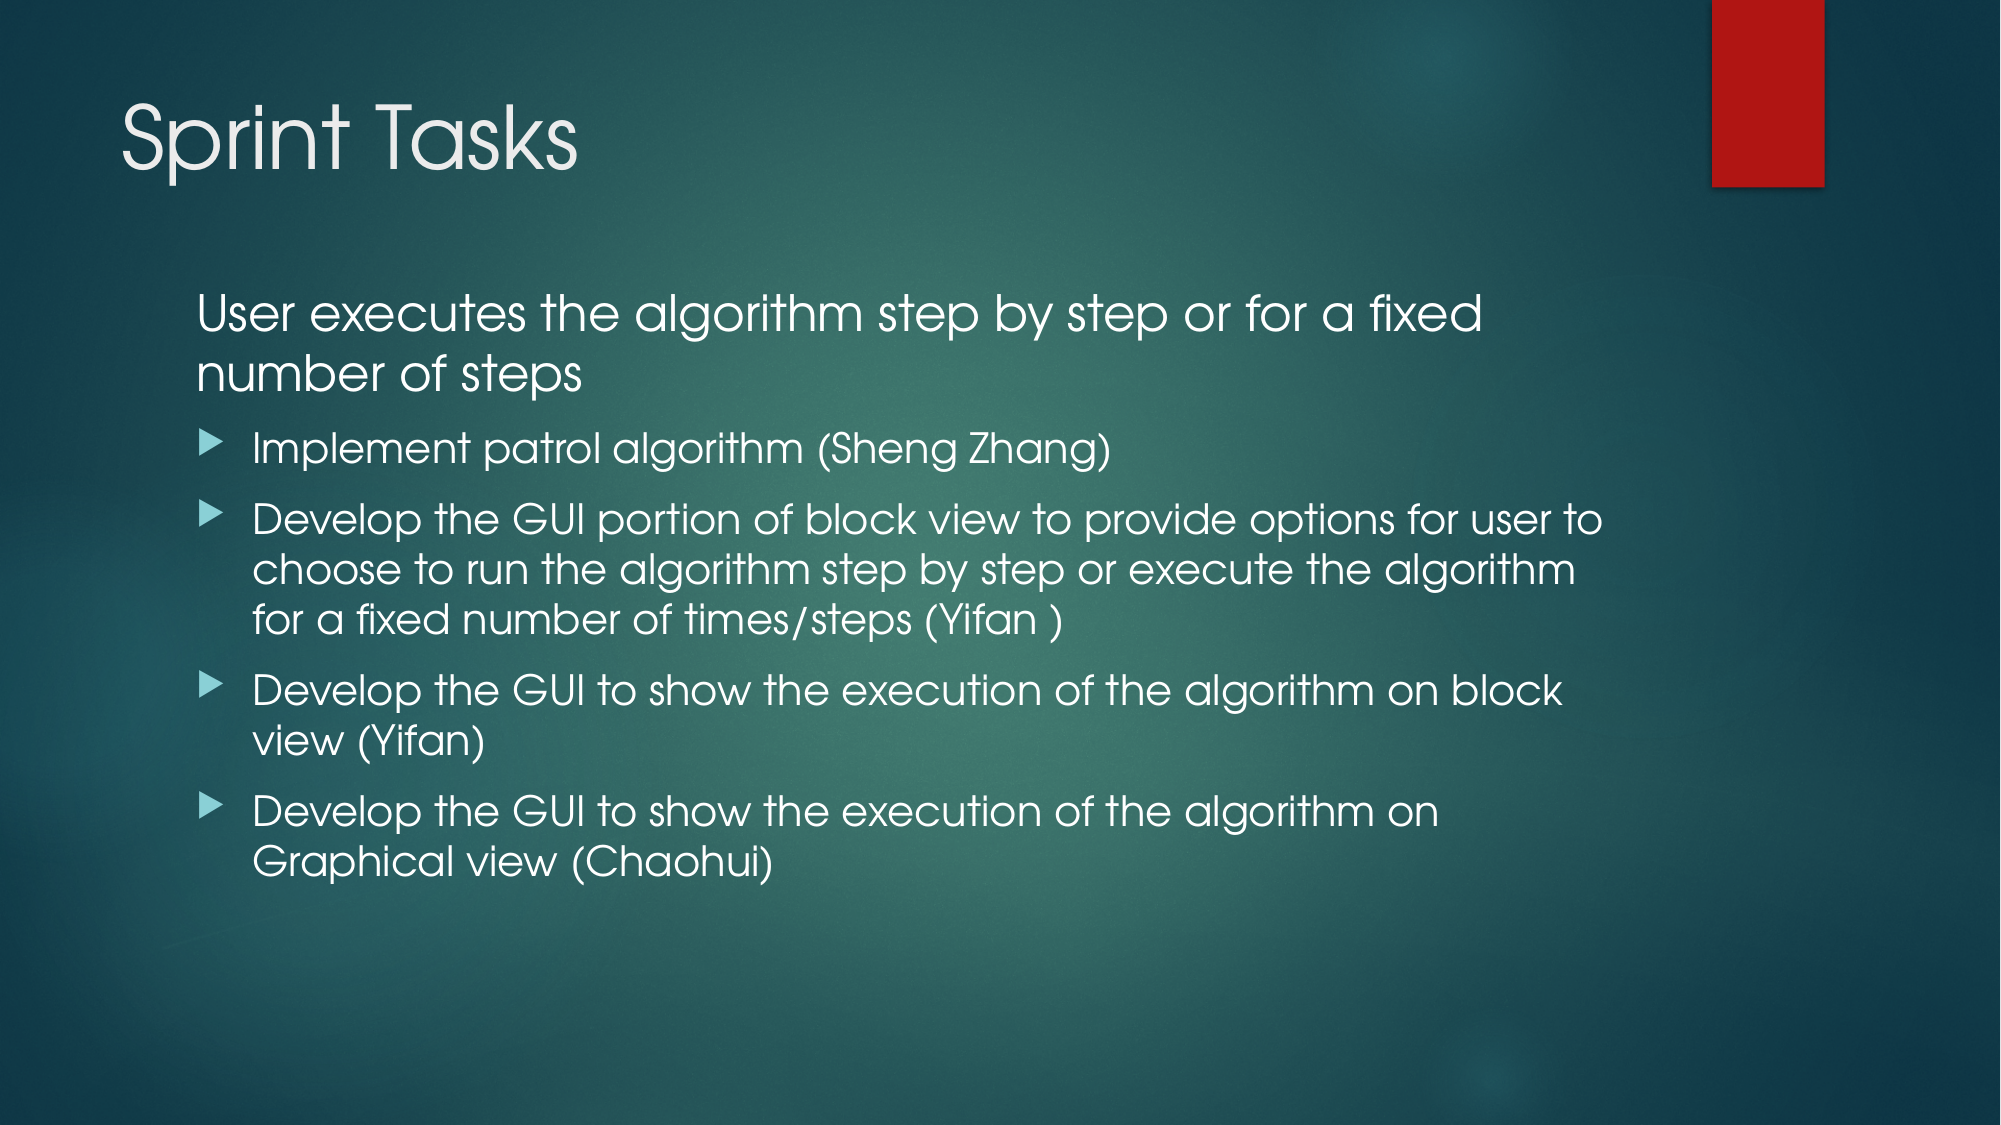

# Sprint Tasks
User executes the algorithm step by step or for a fixed number of steps
Implement patrol algorithm (Sheng Zhang)
Develop the GUI portion of block view to provide options for user to choose to run the algorithm step by step or execute the algorithm for a fixed number of times/steps (Yifan )
Develop the GUI to show the execution of the algorithm on block view (Yifan)
Develop the GUI to show the execution of the algorithm on Graphical view (Chaohui)